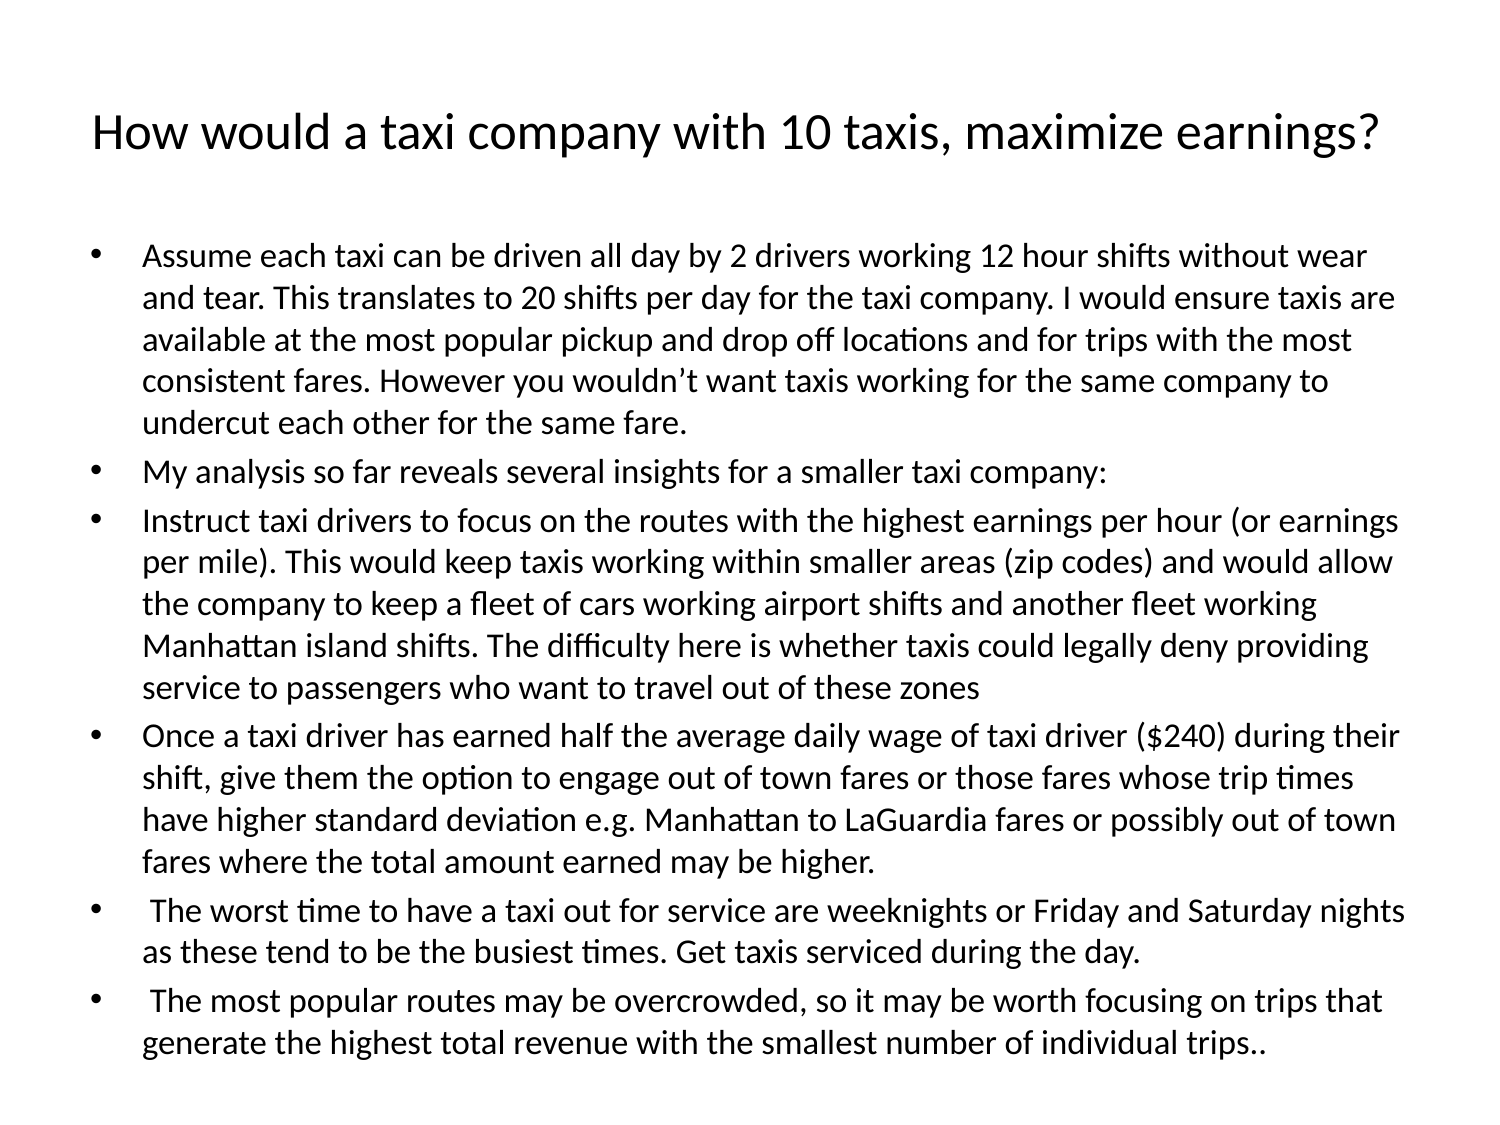

# How would a taxi company with 10 taxis, maximize earnings?
Assume each taxi can be driven all day by 2 drivers working 12 hour shifts without wear and tear. This translates to 20 shifts per day for the taxi company. I would ensure taxis are available at the most popular pickup and drop off locations and for trips with the most consistent fares. However you wouldn’t want taxis working for the same company to undercut each other for the same fare.
My analysis so far reveals several insights for a smaller taxi company:
Instruct taxi drivers to focus on the routes with the highest earnings per hour (or earnings per mile). This would keep taxis working within smaller areas (zip codes) and would allow the company to keep a fleet of cars working airport shifts and another fleet working Manhattan island shifts. The difficulty here is whether taxis could legally deny providing service to passengers who want to travel out of these zones
Once a taxi driver has earned half the average daily wage of taxi driver ($240) during their shift, give them the option to engage out of town fares or those fares whose trip times have higher standard deviation e.g. Manhattan to LaGuardia fares or possibly out of town fares where the total amount earned may be higher.
 The worst time to have a taxi out for service are weeknights or Friday and Saturday nights as these tend to be the busiest times. Get taxis serviced during the day.
 The most popular routes may be overcrowded, so it may be worth focusing on trips that generate the highest total revenue with the smallest number of individual trips..